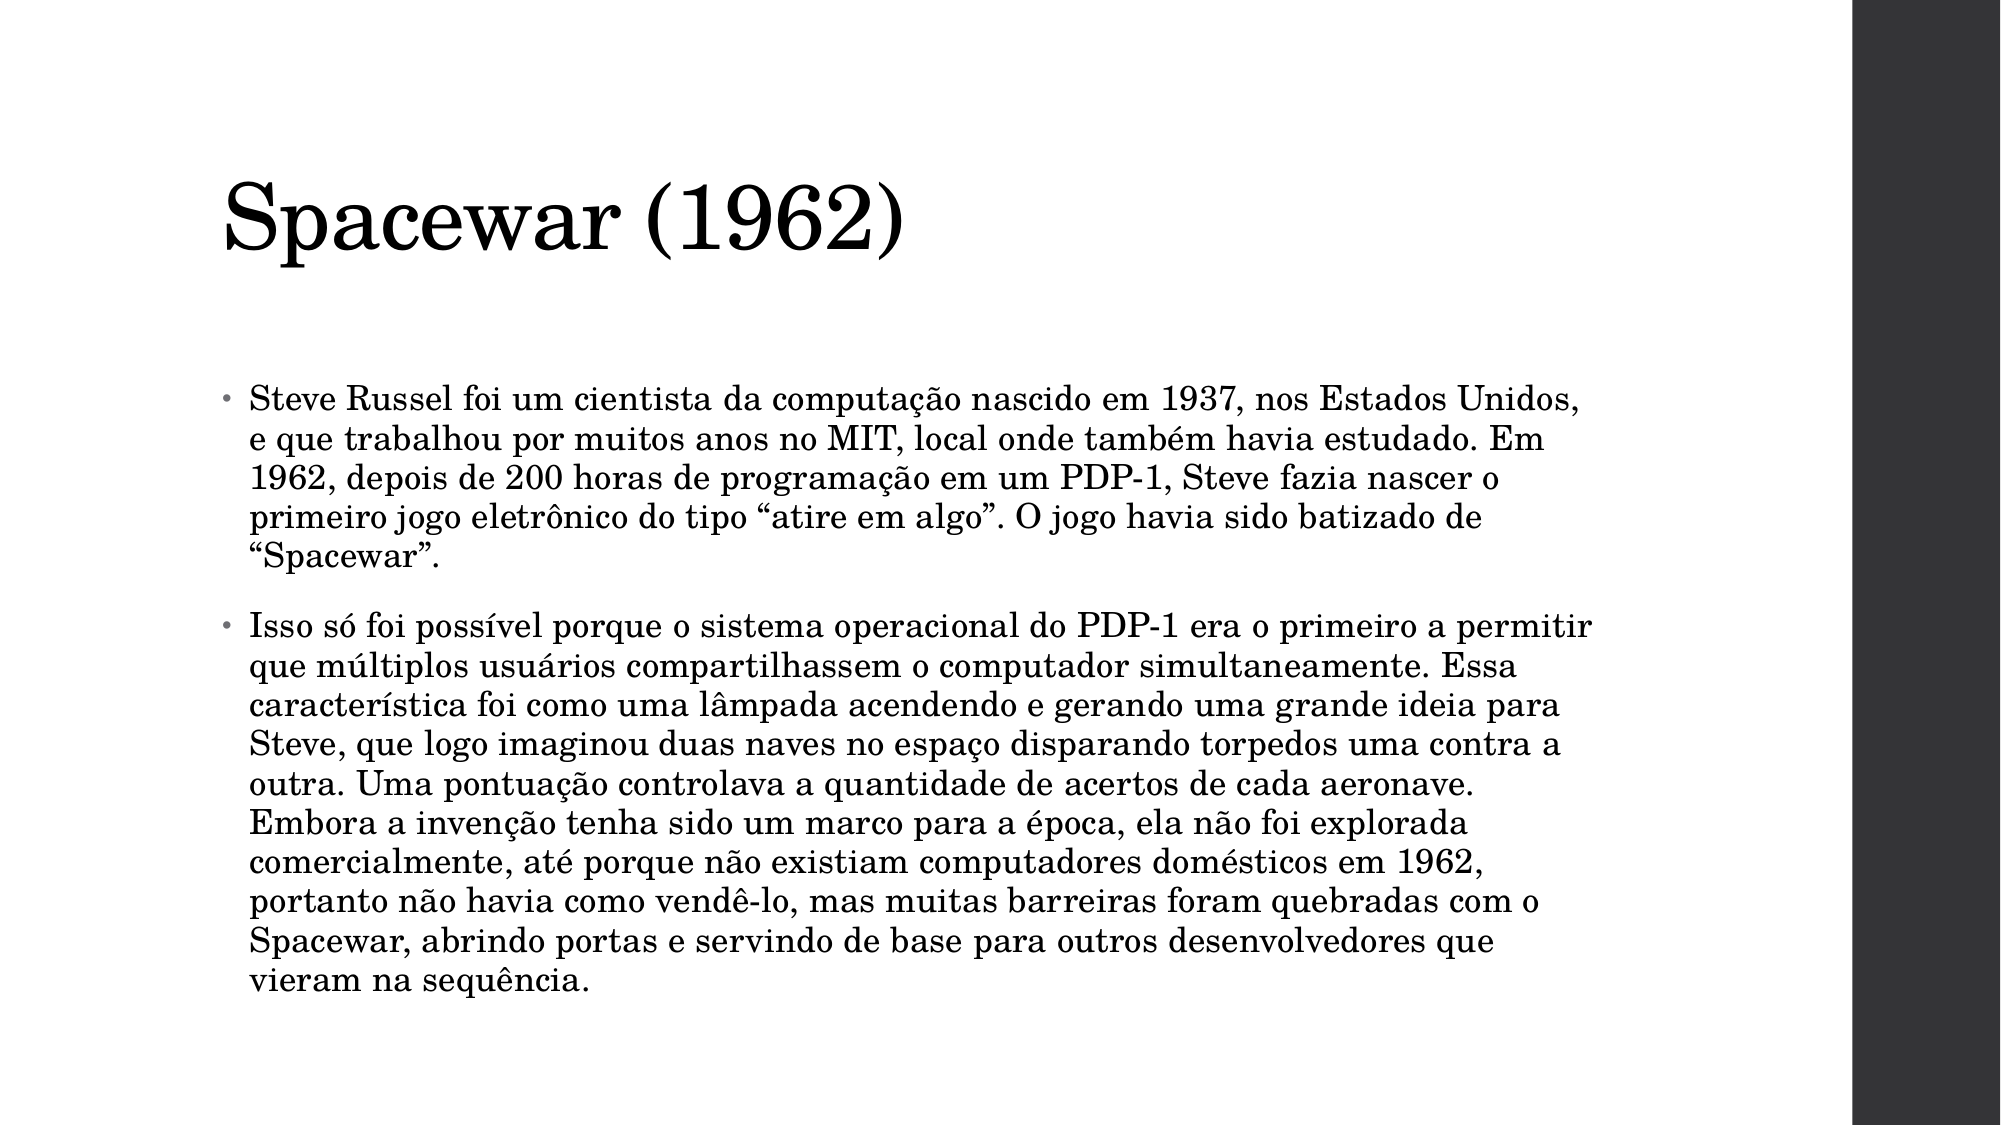

# Spacewar (1962)

Steve Russel foi um cientista da computação nascido em 1937, nos Estados Unidos, e que trabalhou por muitos anos no MIT, local onde também havia estudado. Em 1962, depois de 200 horas de programação em um PDP-1, Steve fazia nascer o primeiro jogo eletrônico do tipo “atire em algo”. O jogo havia sido batizado de “Spacewar”.
Isso só foi possível porque o sistema operacional do PDP-1 era o primeiro a permitir que múltiplos usuários compartilhassem o computador simultaneamente. Essa característica foi como uma lâmpada acendendo e gerando uma grande ideia para Steve, que logo imaginou duas naves no espaço disparando torpedos uma contra a outra. Uma pontuação controlava a quantidade de acertos de cada aeronave. Embora a invenção tenha sido um marco para a época, ela não foi explorada comercialmente, até porque não existiam computadores domésticos em 1962, portanto não havia como vendê-lo, mas muitas barreiras foram quebradas com o Spacewar, abrindo portas e servindo de base para outros desenvolvedores que vieram na sequência.